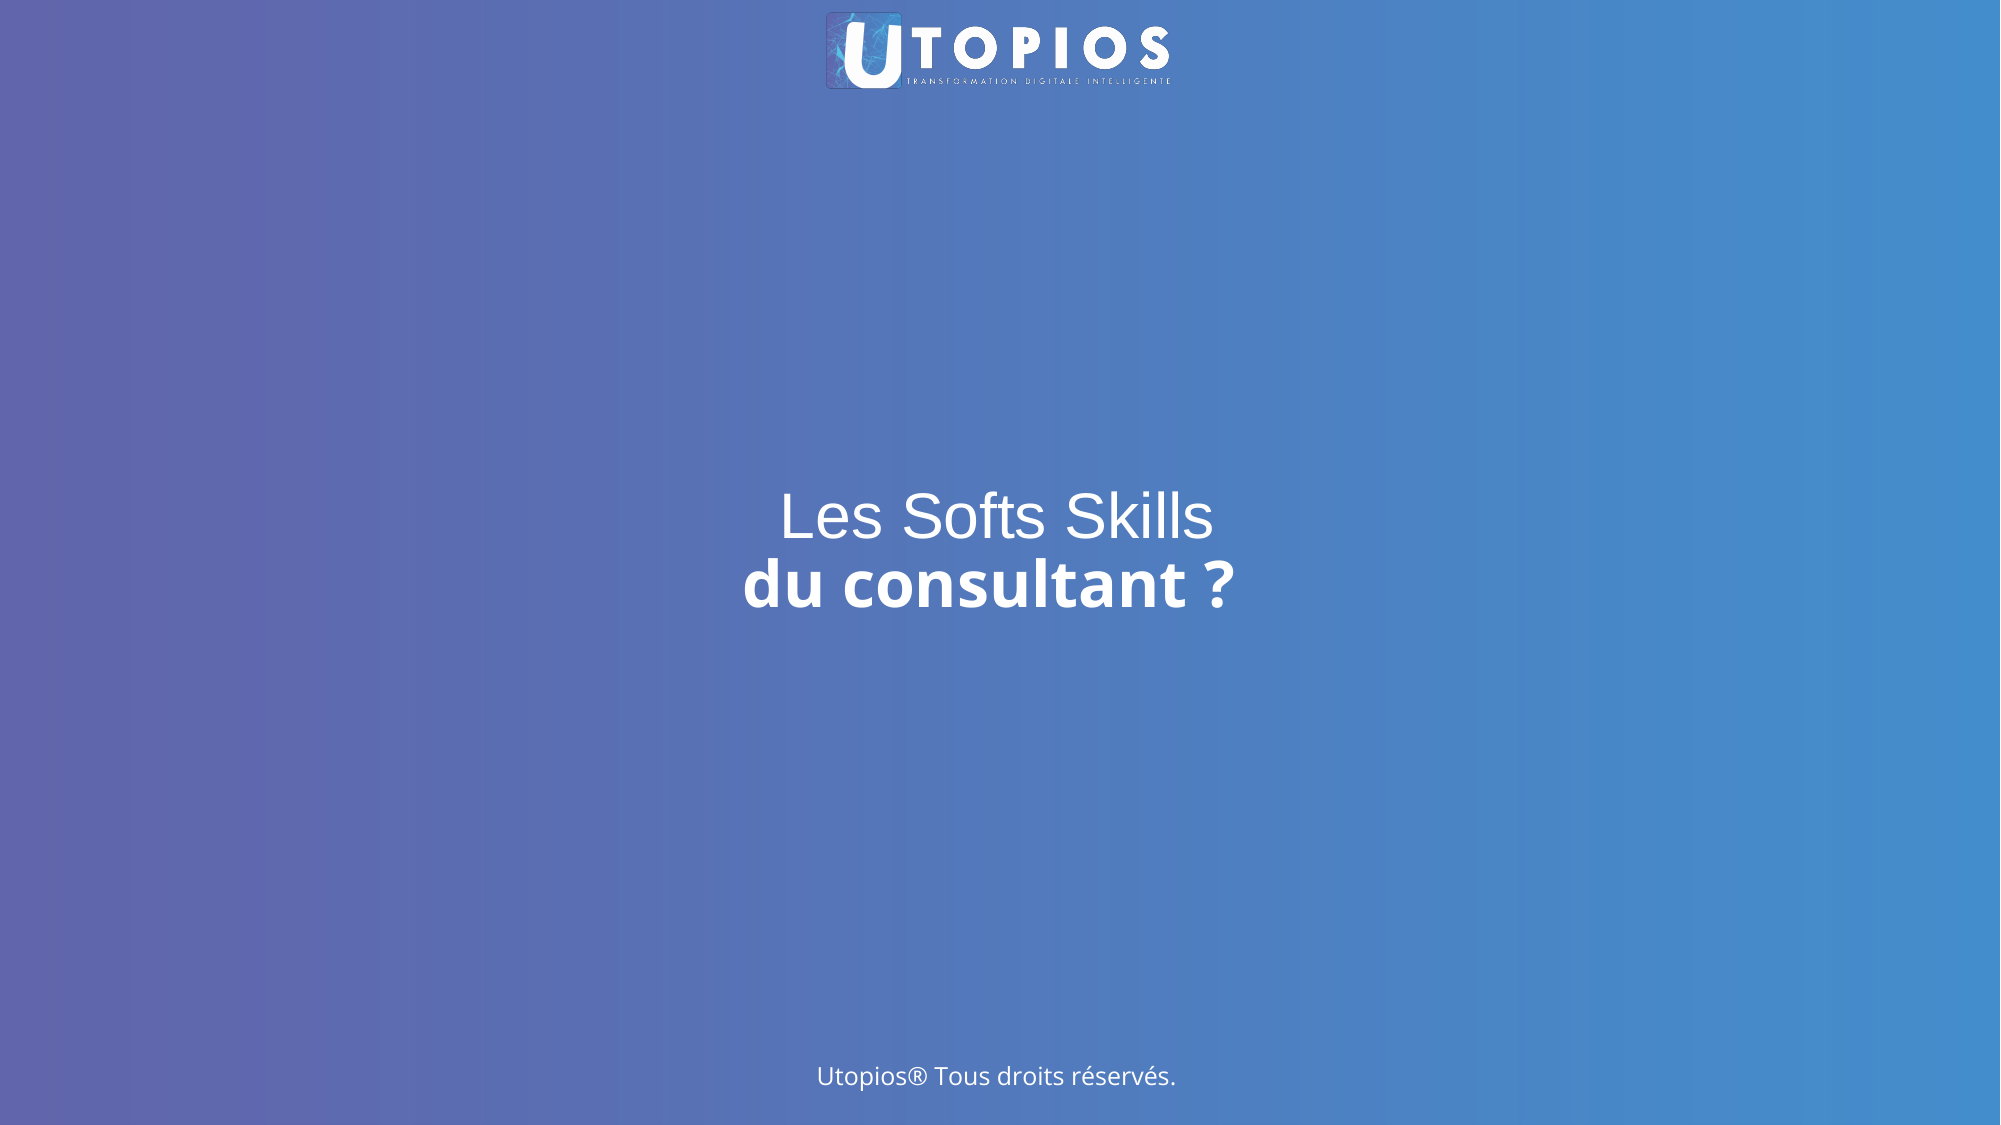

# Les Softs Skills du consultant ?
Utopios® Tous droits réservés.